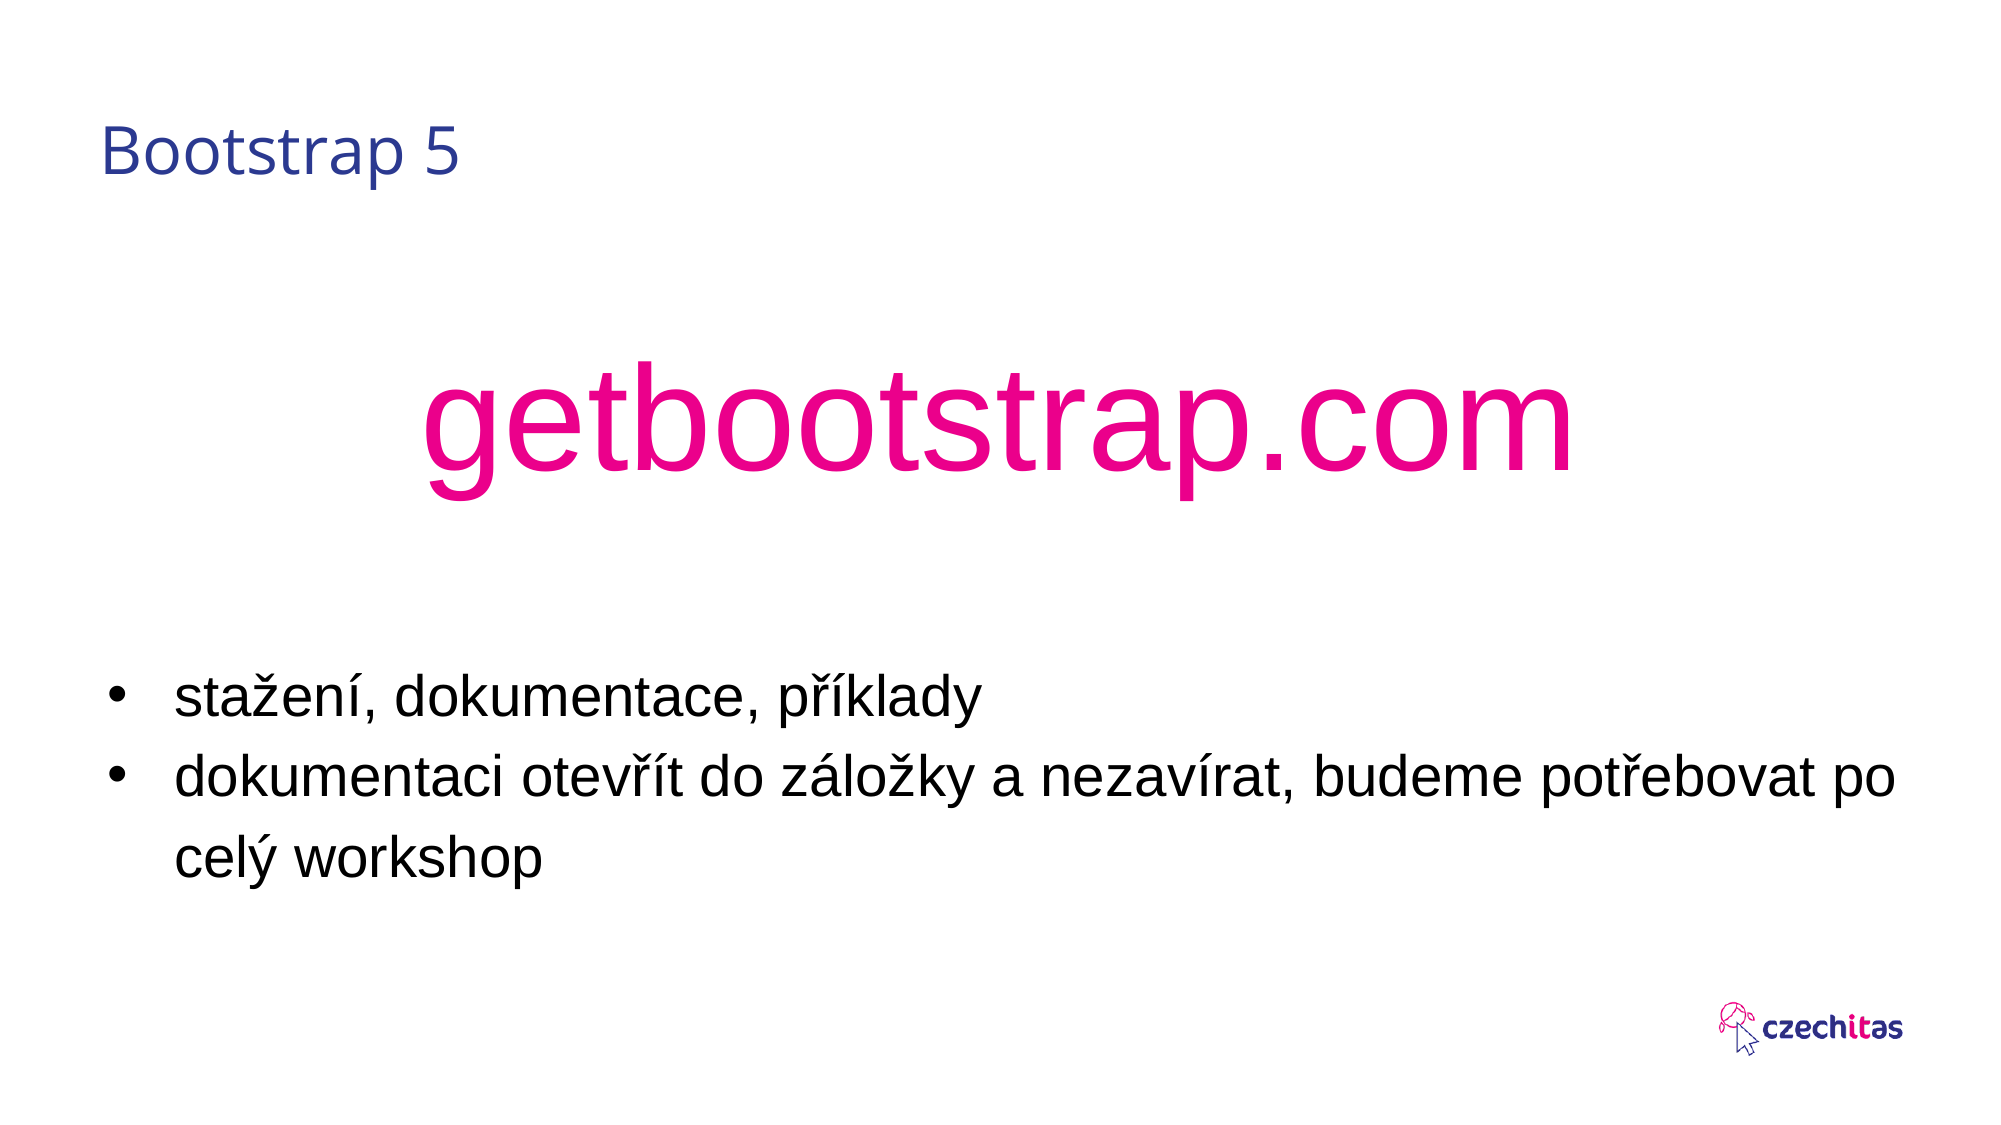

# Bootstrap 5
getbootstrap.com

stažení, dokumentace, příklady
dokumentaci otevřít do záložky a nezavírat, budeme potřebovat po celý workshop